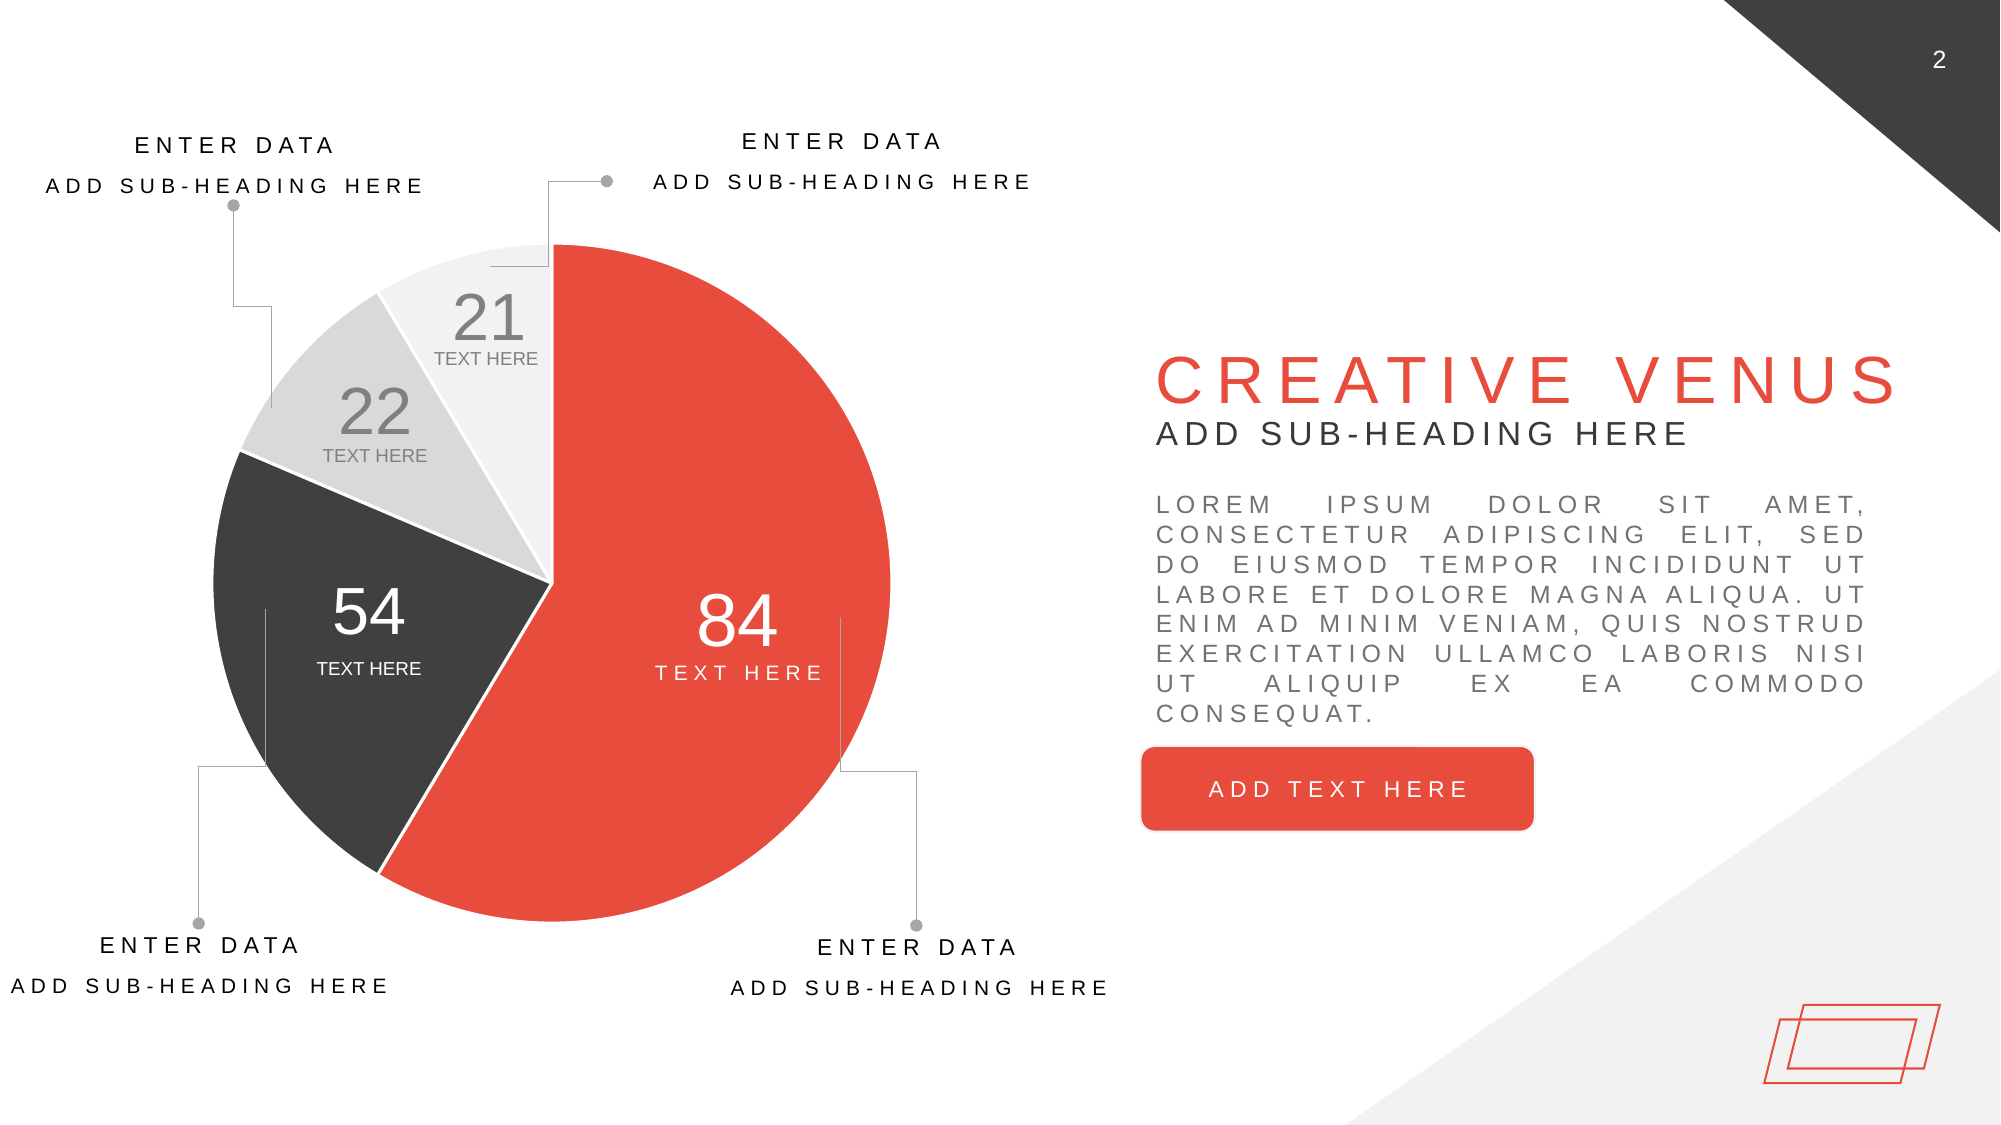

2
ENTER DATA
ENTER DATA
ADD SUB-HEADING HERE
ADD SUB-HEADING HERE

### Chart

| Category | Sales |
|---|---|
| 1st Qtr | 8.2 |
| 2nd Qtr | 3.2 |
| 3rd Qtr | 1.4 |
| 4th Qtr | 1.2 |
21
TEXT HERE

22
TEXT HERE
54
84
TEXT HERE
TEXT HERE
ENTER DATA
ENTER DATA
ADD SUB-HEADING HERE
ADD SUB-HEADING HERE
CREATIVE VENUS
ADD SUB-HEADING HERE
LOREM IPSUM DOLOR SIT AMET, CONSECTETUR ADIPISCING ELIT, SED DO EIUSMOD TEMPOR INCIDIDUNT UT LABORE ET DOLORE MAGNA ALIQUA. UT ENIM AD MINIM VENIAM, QUIS NOSTRUD EXERCITATION ULLAMCO LABORIS NISI UT ALIQUIP EX EA COMMODO CONSEQUAT.

ADD TEXT HERE